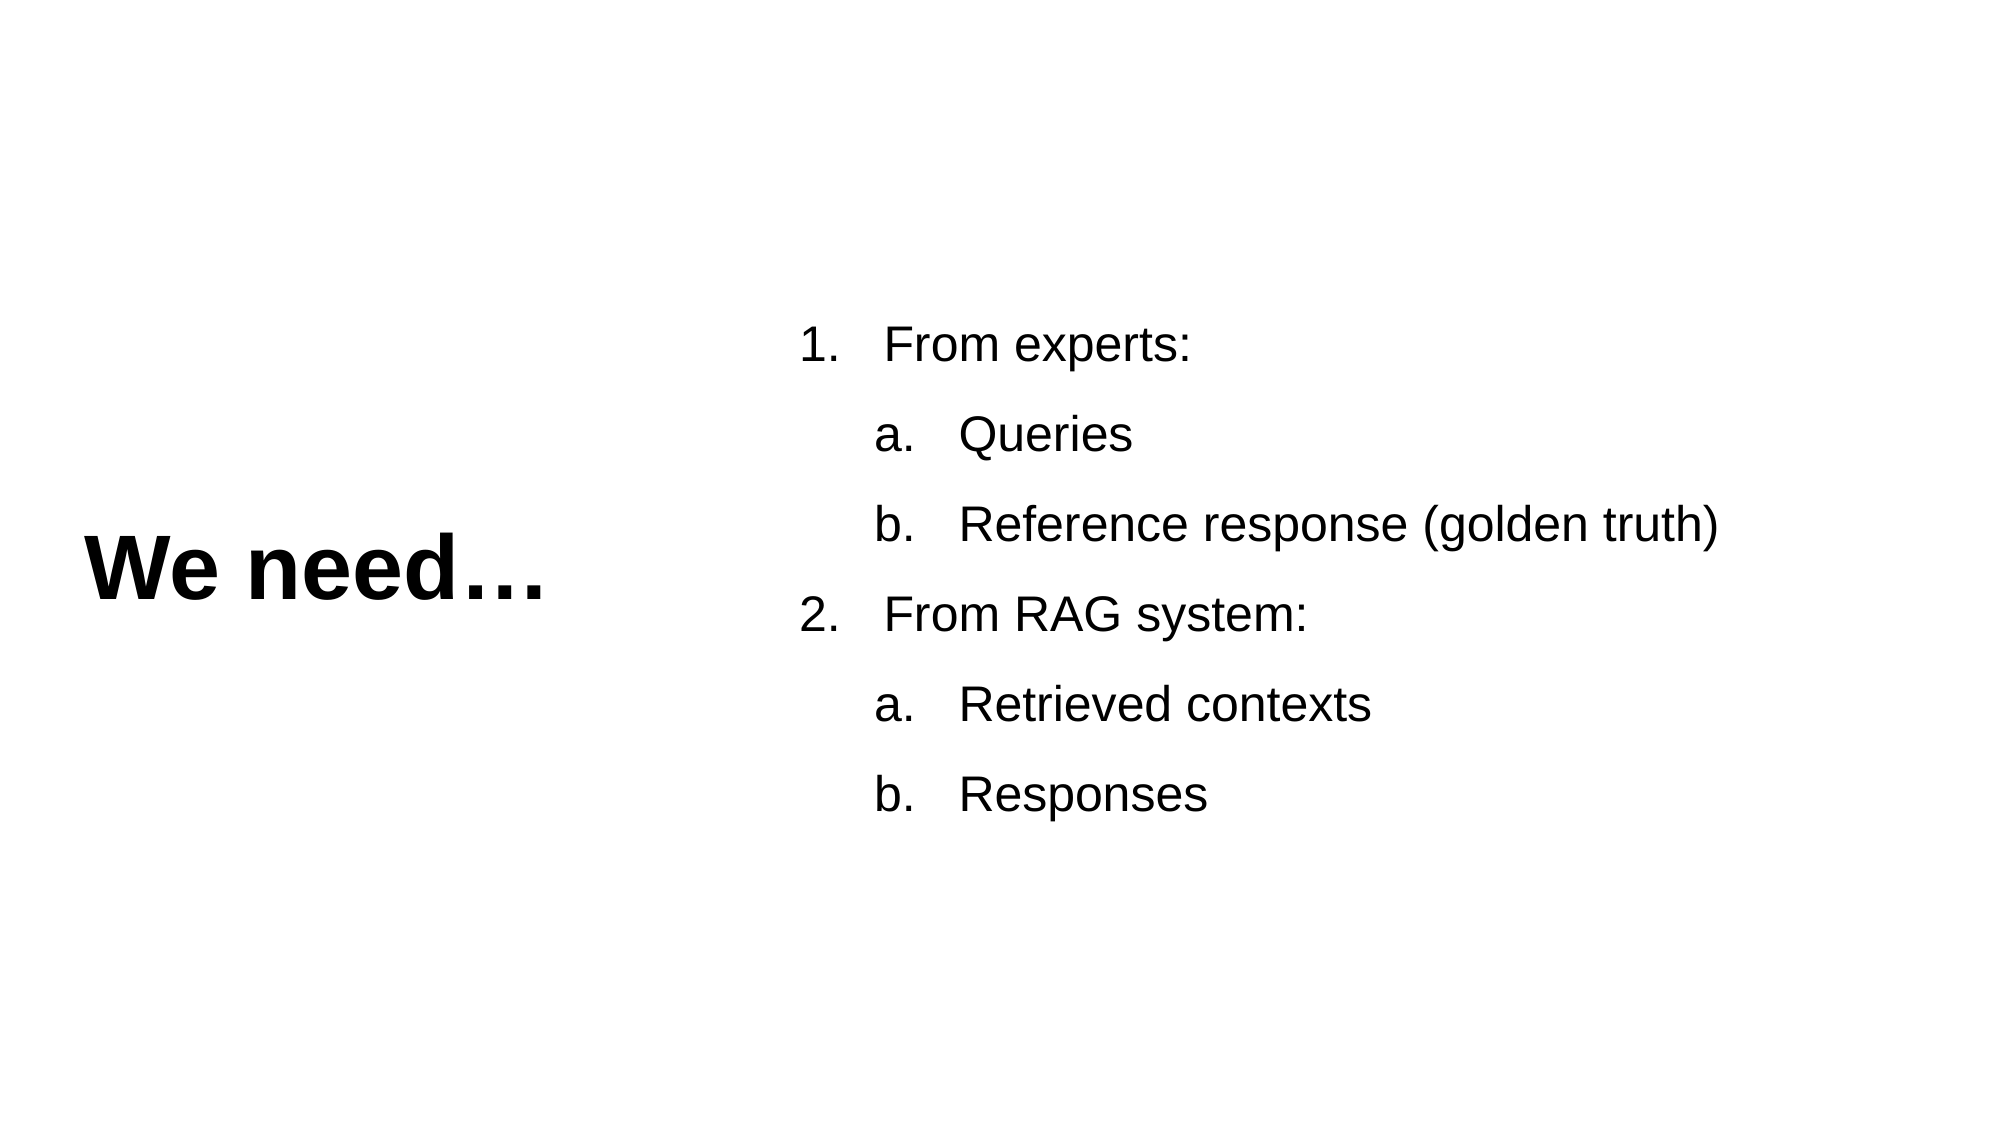

From experts:
Queries
Reference response (golden truth)
From RAG system:
Retrieved contexts
Responses
# We need…